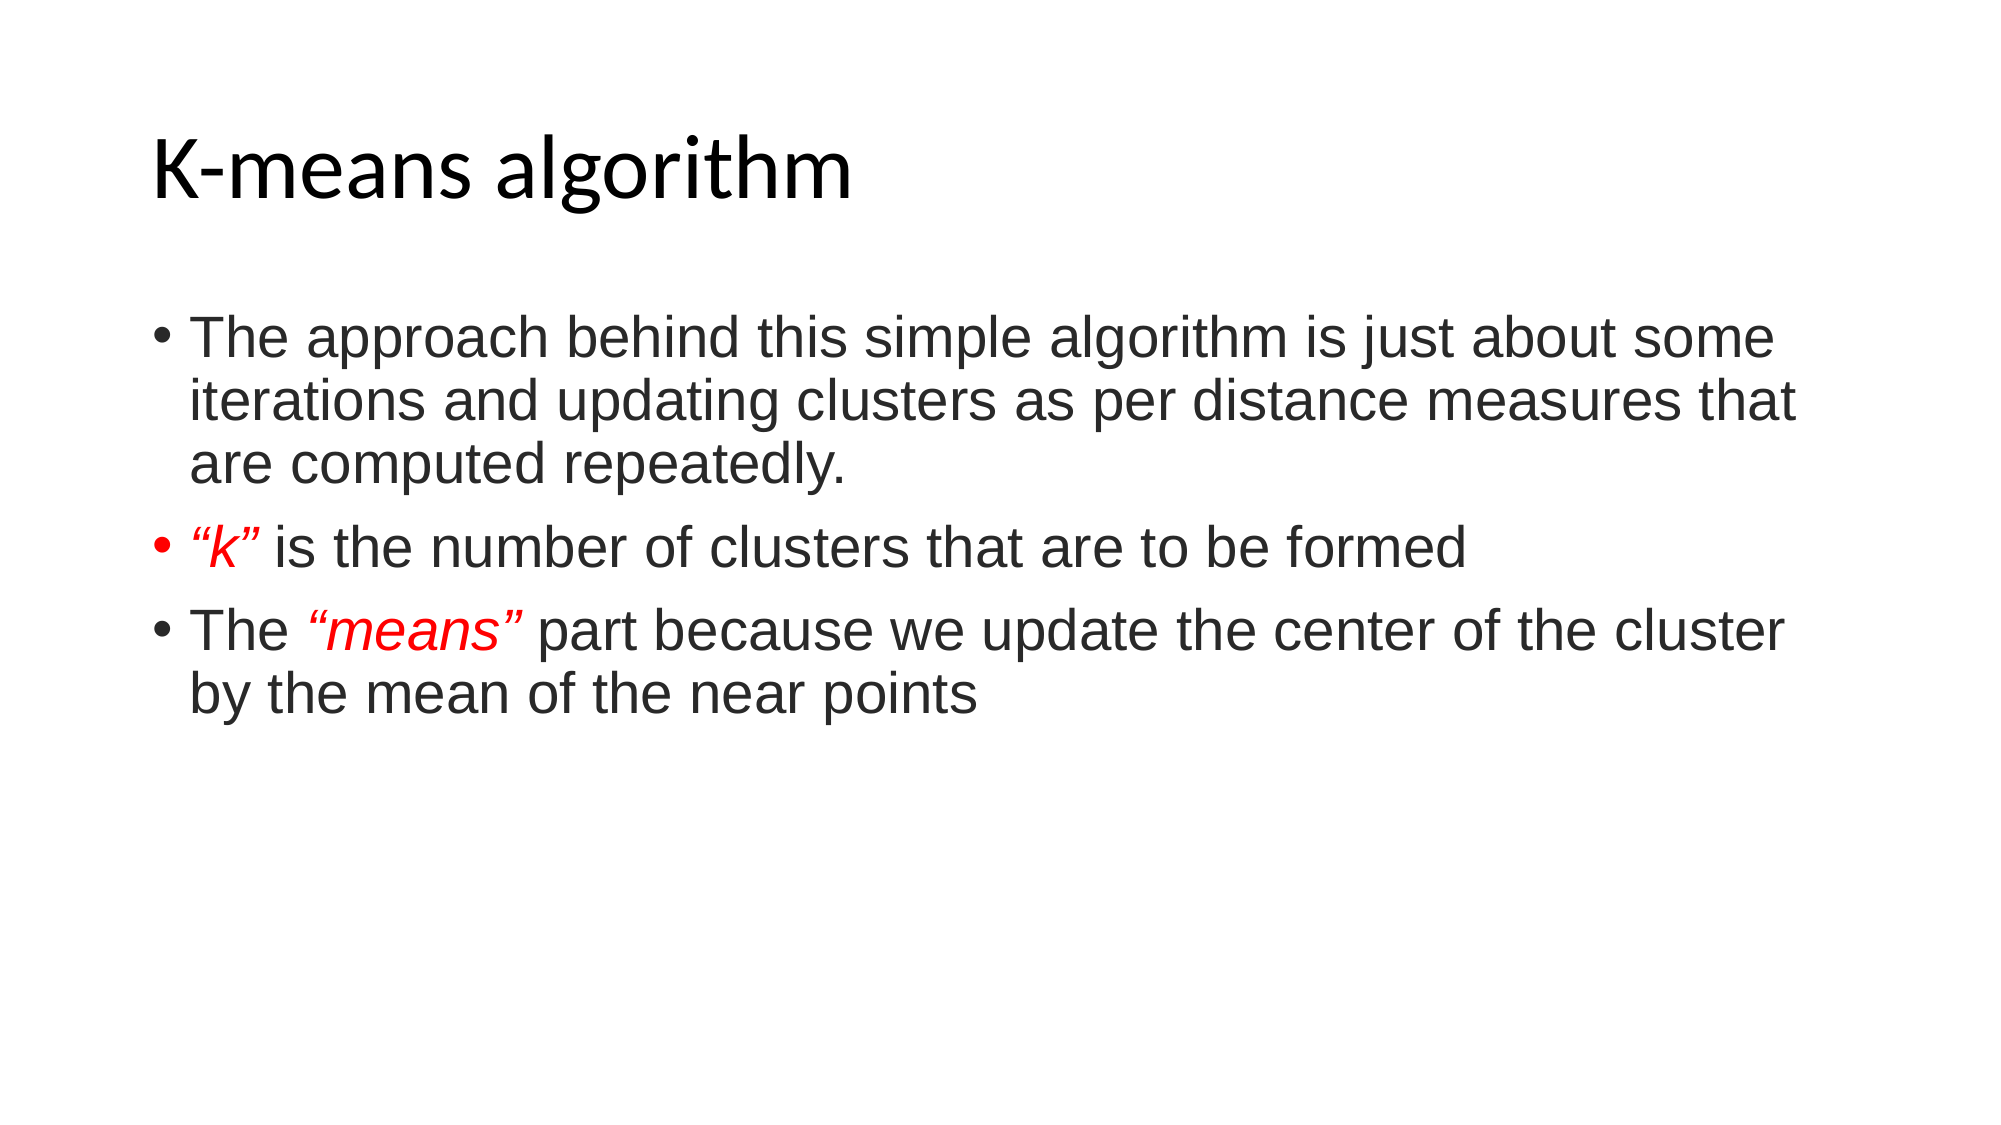

# K-means algorithm
The approach behind this simple algorithm is just about some iterations and updating clusters as per distance measures that are computed repeatedly.
“k” is the number of clusters that are to be formed
The “means” part because we update the center of the cluster by the mean of the near points